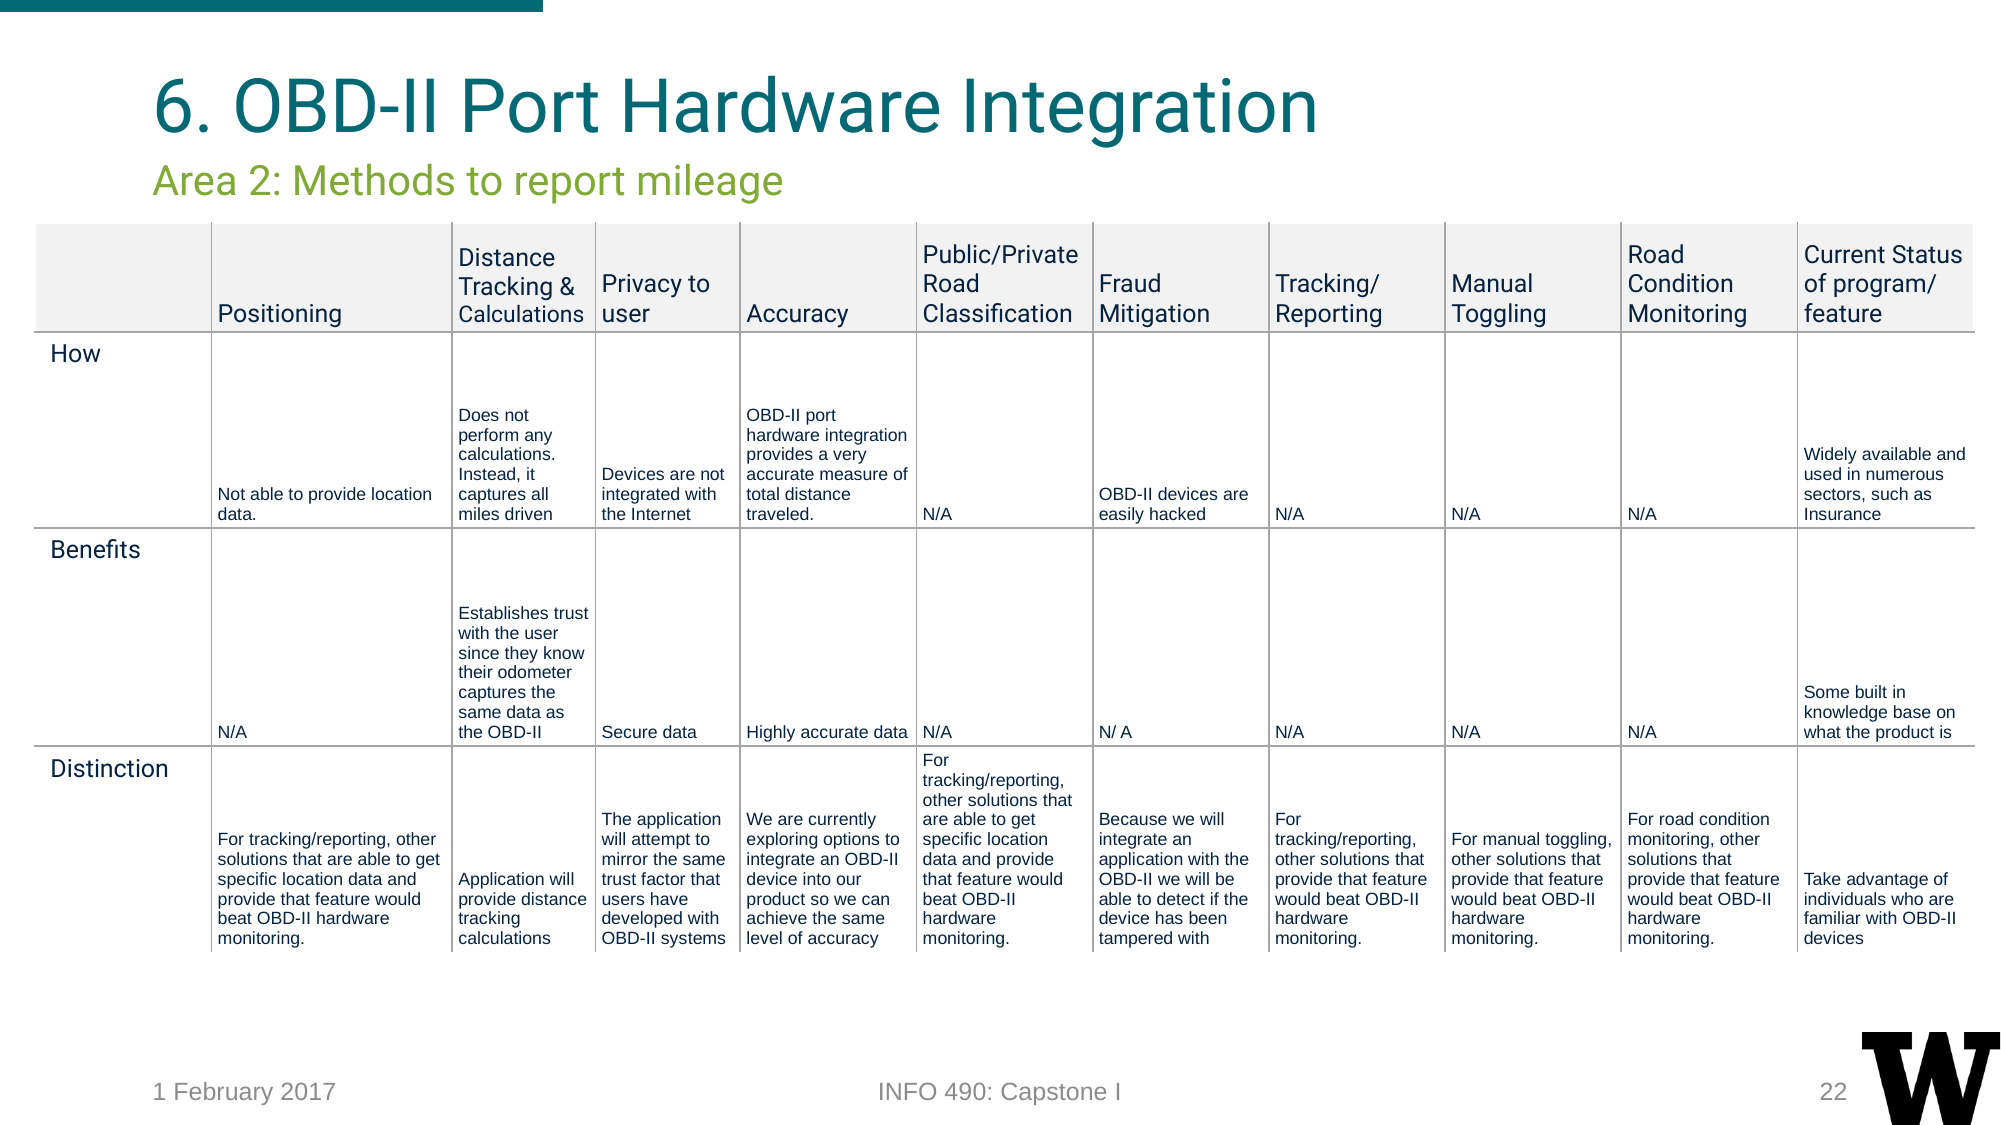

6. OBD-II Port Hardware Integration
Area 2: Methods to report mileage
|  | Positioning | Distance Tracking & Calculations | Privacy to user | Accuracy | Public/Private Road Classification | Fraud Mitigation | Tracking/ Reporting | Manual Toggling | Road Condition Monitoring | Current Status of program/ feature |
| --- | --- | --- | --- | --- | --- | --- | --- | --- | --- | --- |
| How | Not able to provide location data. | Does not perform any calculations. Instead, it captures all miles driven | Devices are not integrated with the Internet | OBD-II port hardware integration provides a very accurate measure of total distance traveled. | N/A | OBD-II devices are easily hacked | N/A | N/A | N/A | Widely available and used in numerous sectors, such as Insurance |
| Benefits | N/A | Establishes trust with the user since they know their odometer captures the same data as the OBD-II | Secure data | Highly accurate data | N/A | N/ A | N/A | N/A | N/A | Some built in knowledge base on what the product is |
| Distinction | For tracking/reporting, other solutions that are able to get specific location data and provide that feature would beat OBD-II hardware monitoring. | Application will provide distance tracking calculations | The application will attempt to mirror the same trust factor that users have developed with OBD-II systems | We are currently exploring options to integrate an OBD-II device into our product so we can achieve the same level of accuracy | For tracking/reporting, other solutions that are able to get specific location data and provide that feature would beat OBD-II hardware monitoring. | Because we will integrate an application with the OBD-II we will be able to detect if the device has been tampered with | For tracking/reporting, other solutions that provide that feature would beat OBD-II hardware monitoring. | For manual toggling, other solutions that provide that feature would beat OBD-II hardware monitoring. | For road condition monitoring, other solutions that provide that feature would beat OBD-II hardware monitoring. | Take advantage of individuals who are familiar with OBD-II devices |
1 February 2017
INFO 490: Capstone I
22